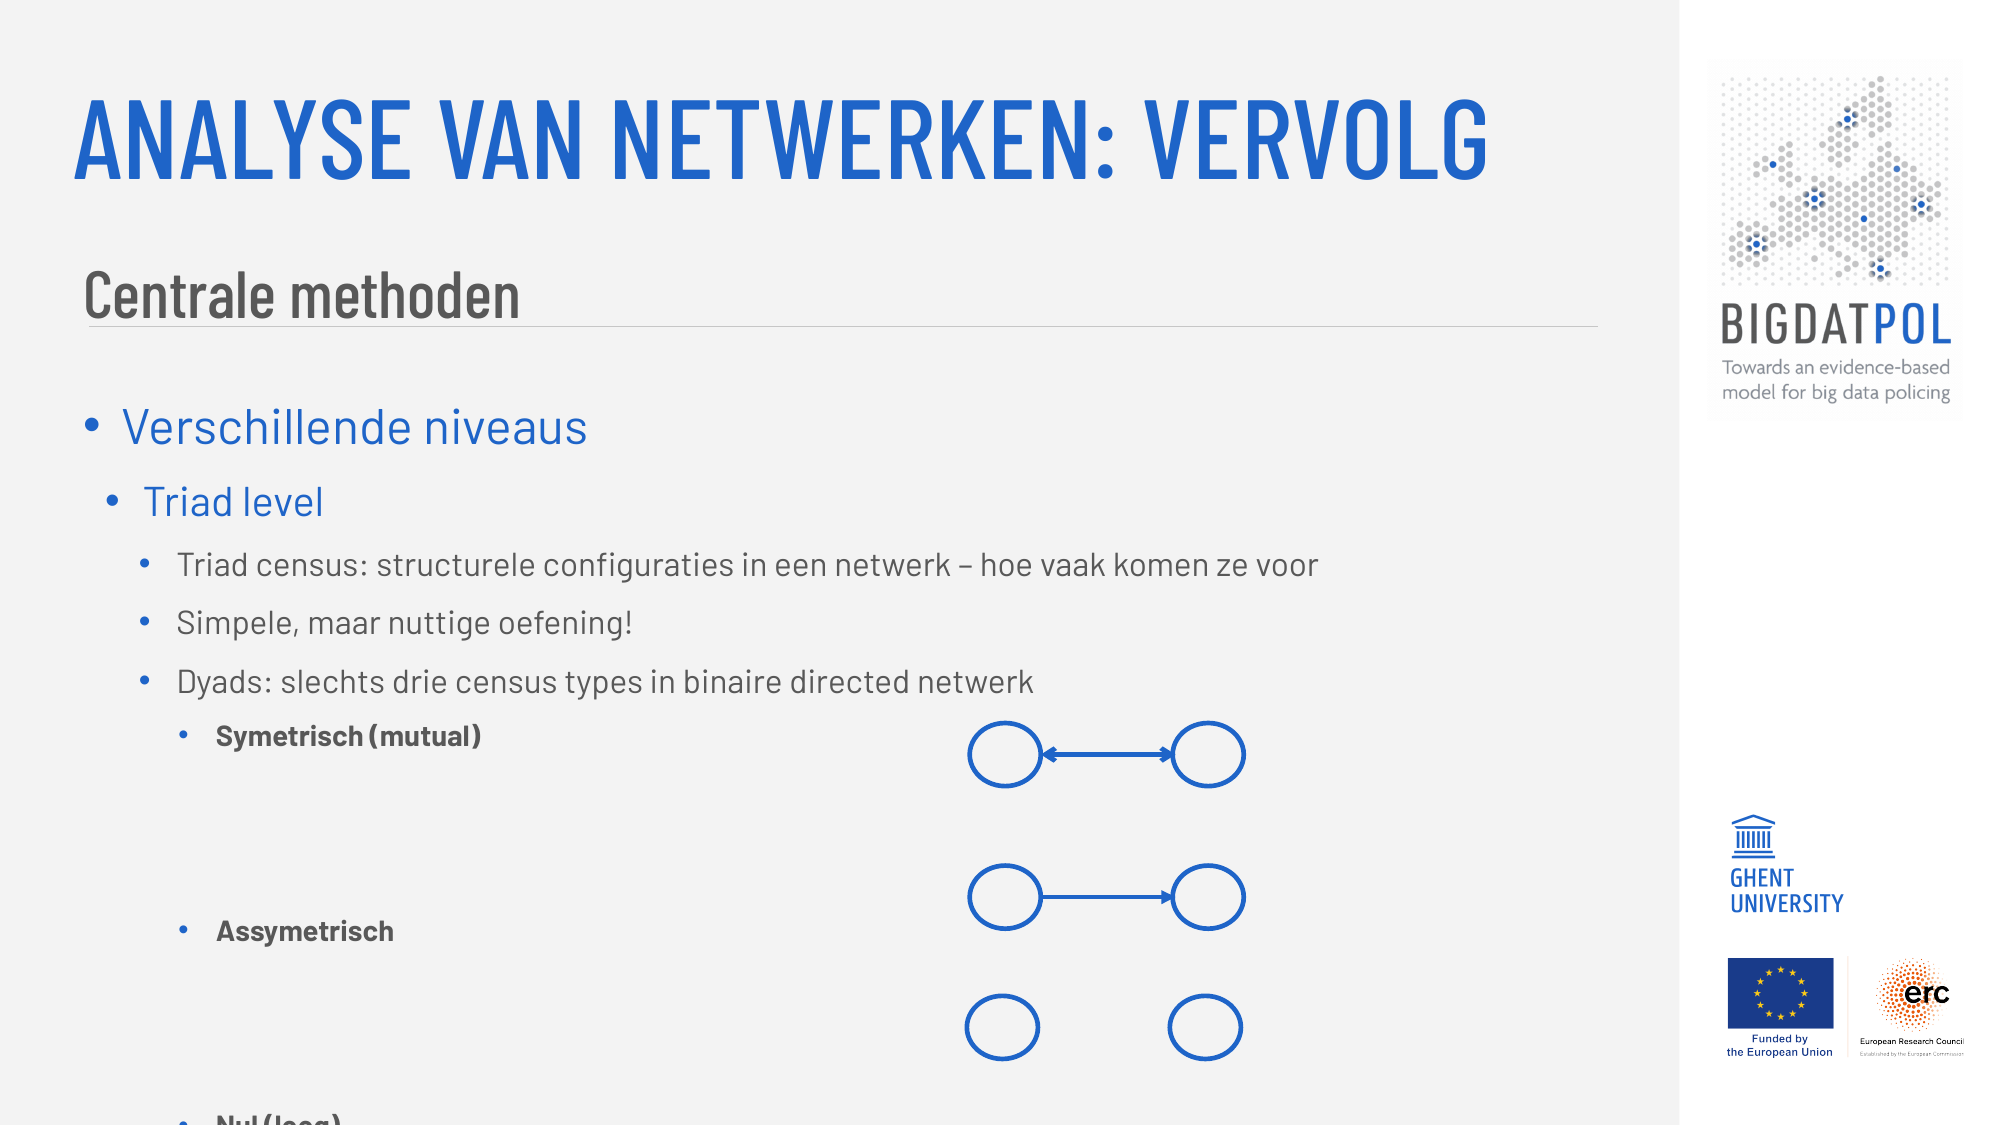

# Analyse van netwerken: vervolg
Centrale methoden
Verschillende niveaus
Triad level
Triad census: structurele configuraties in een netwerk – hoe vaak komen ze voor
Simpele, maar nuttige oefening!
Dyads: slechts drie census types in binaire directed netwerk
Symetrisch (mutual)

Assymetrisch

Nul (leeg)